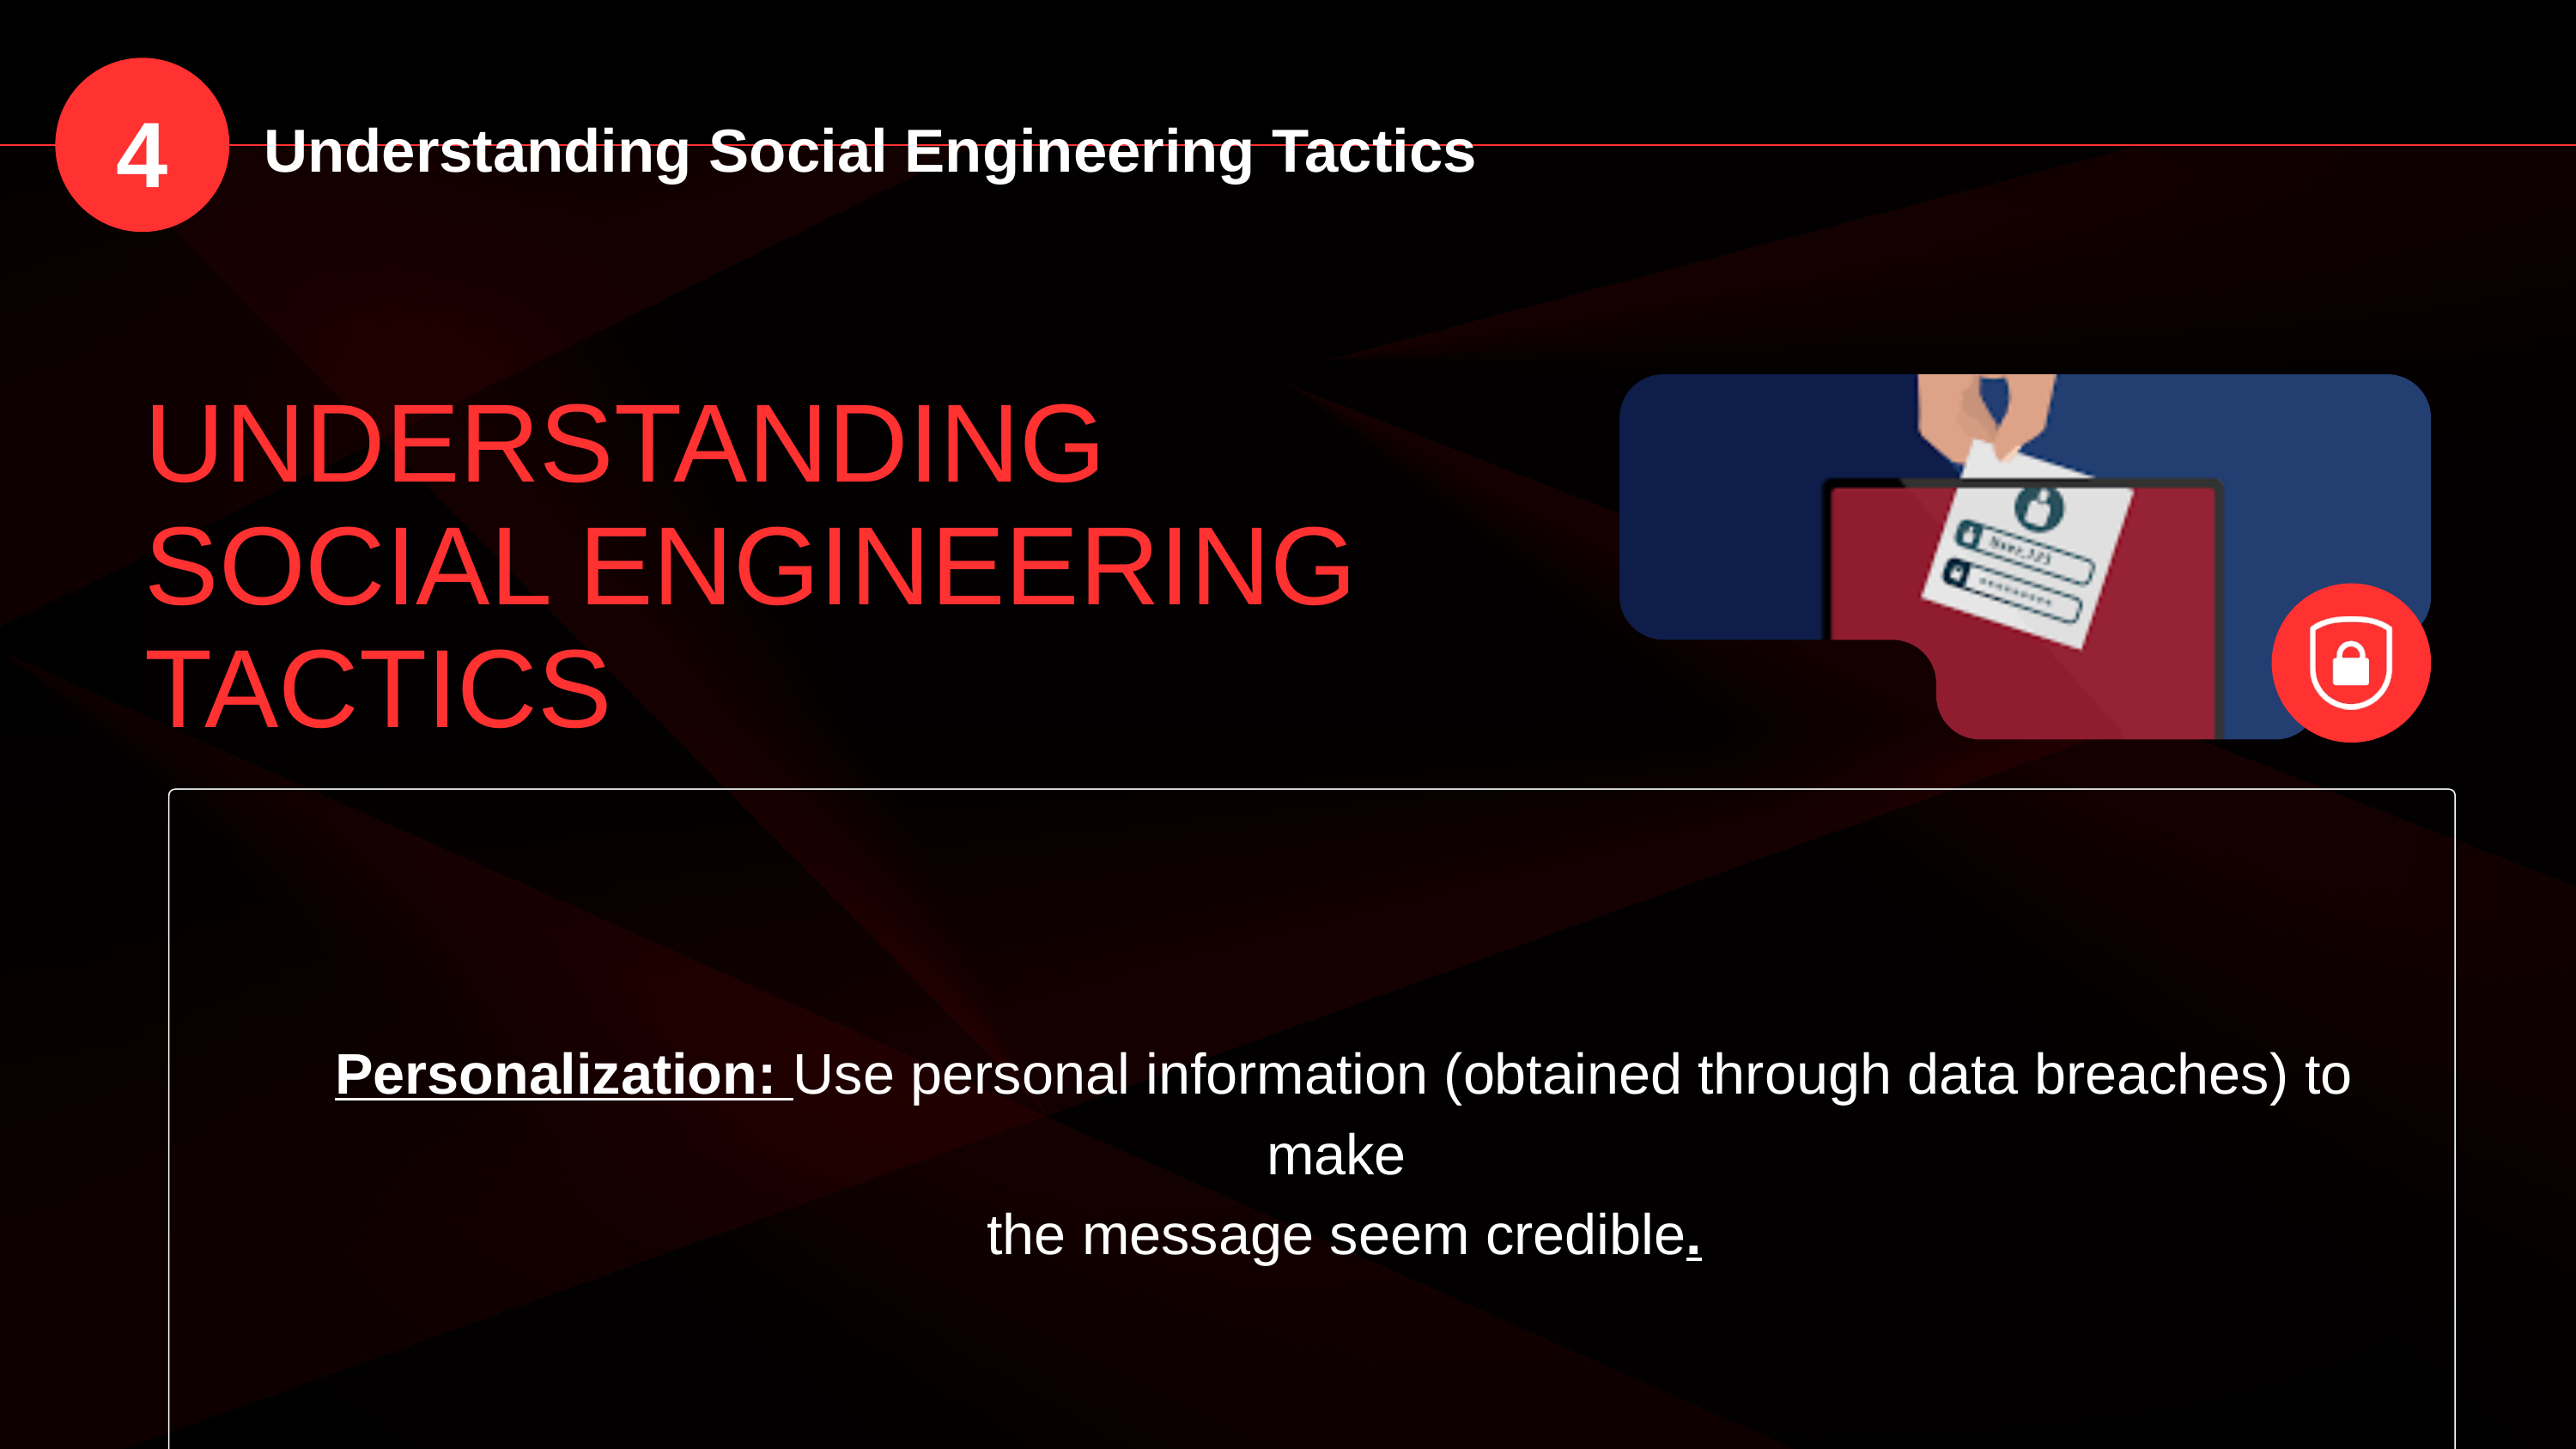

4
Understanding Social Engineering Tactics

UNDERSTANDING SOCIAL ENGINEERING TACTICS

Personalization: Use personal information (obtained through data breaches) to make
the message seem credible.